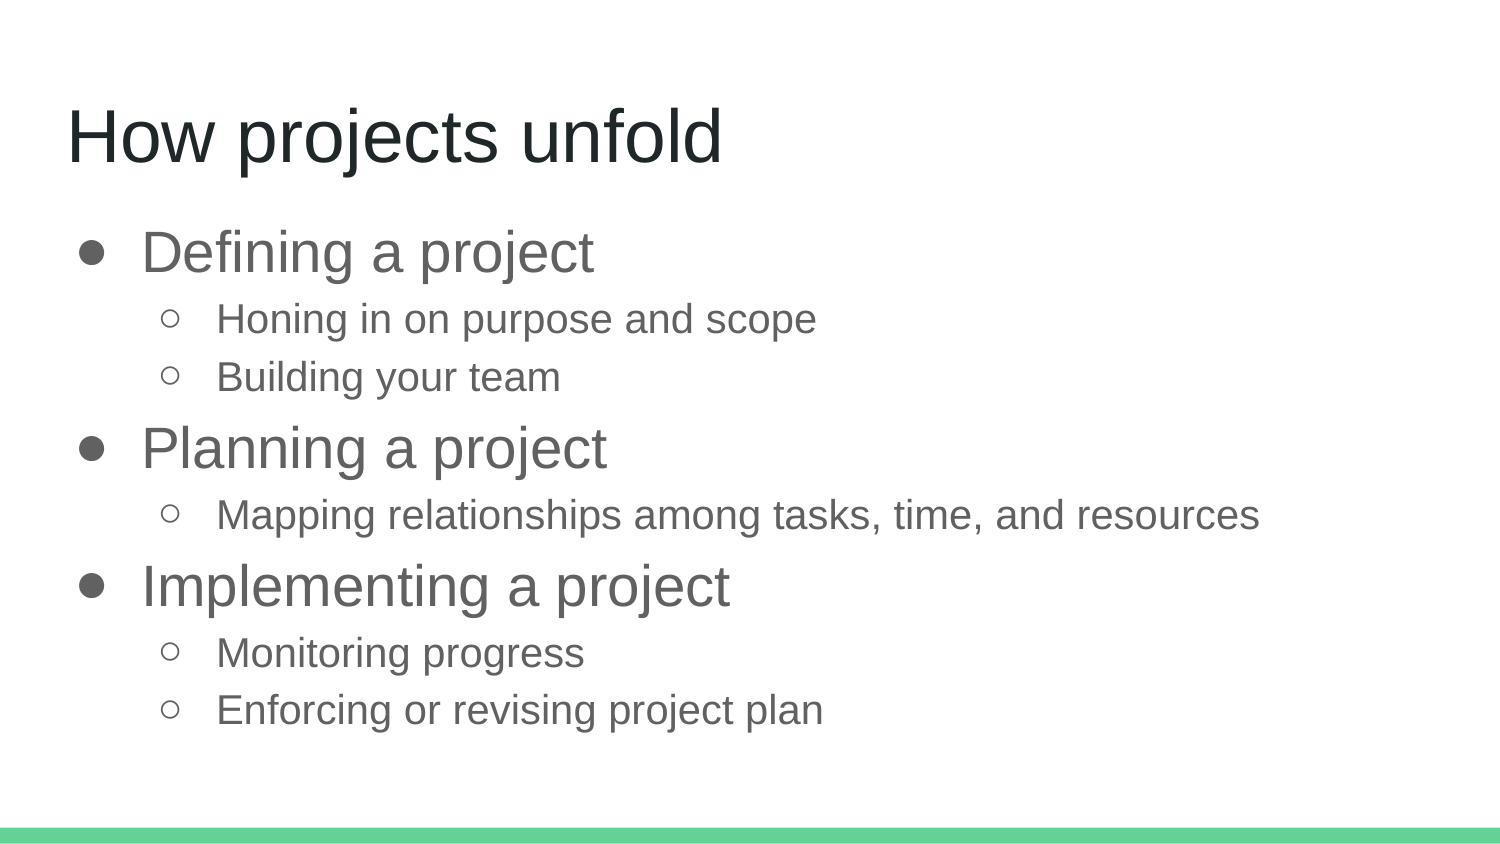

# How projects unfold
Defining a project
Honing in on purpose and scope
Building your team
Planning a project
Mapping relationships among tasks, time, and resources
Implementing a project
Monitoring progress
Enforcing or revising project plan